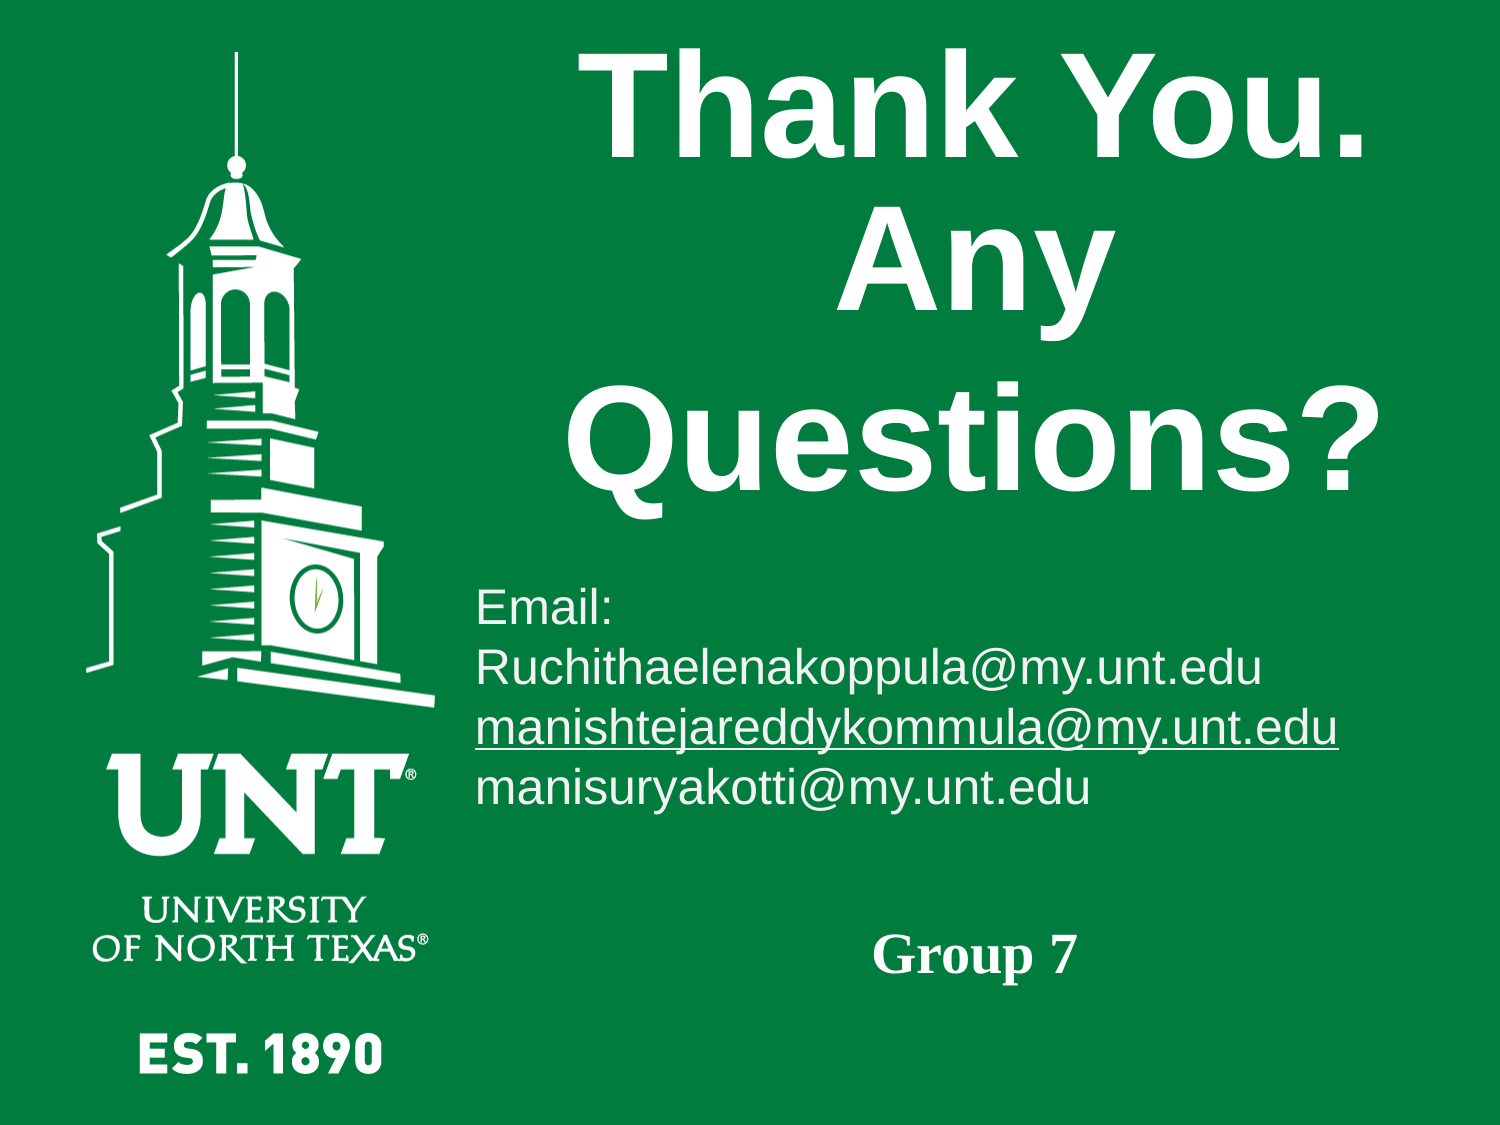

Thank You.
Any Questions?
Email:
Ruchithaelenakoppula@my.unt.edu
manishtejareddykommula@my.unt.edu
manisuryakotti@my.unt.edu
Group 7